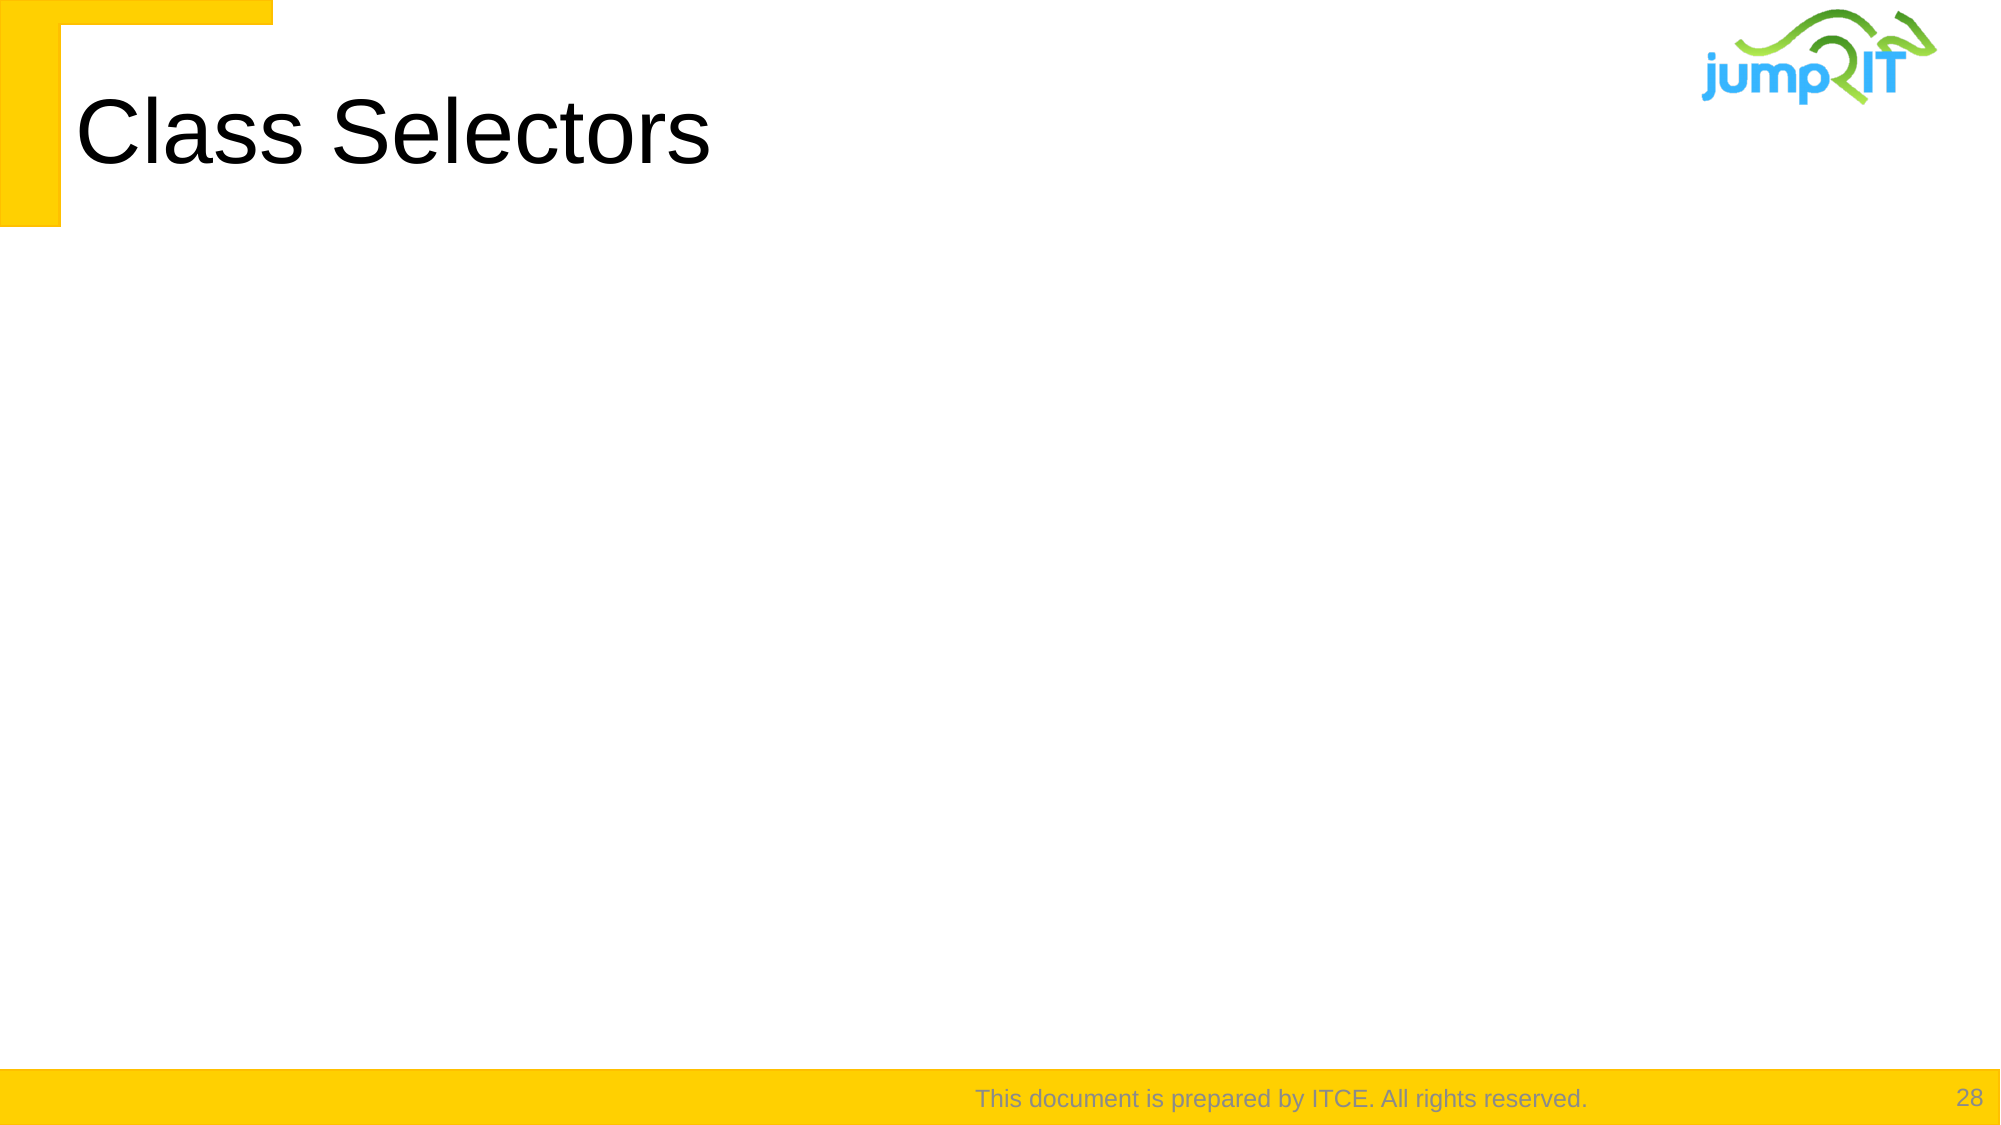

# Class Selectors
Allows you to set a particular style for many elements
You can also specify that only one HTML tag should be affected by a class

.title {
    background-color: blue;
}
p.title {
    background-color: red;
}
This document is prepared by ITCE. All rights reserved.
28